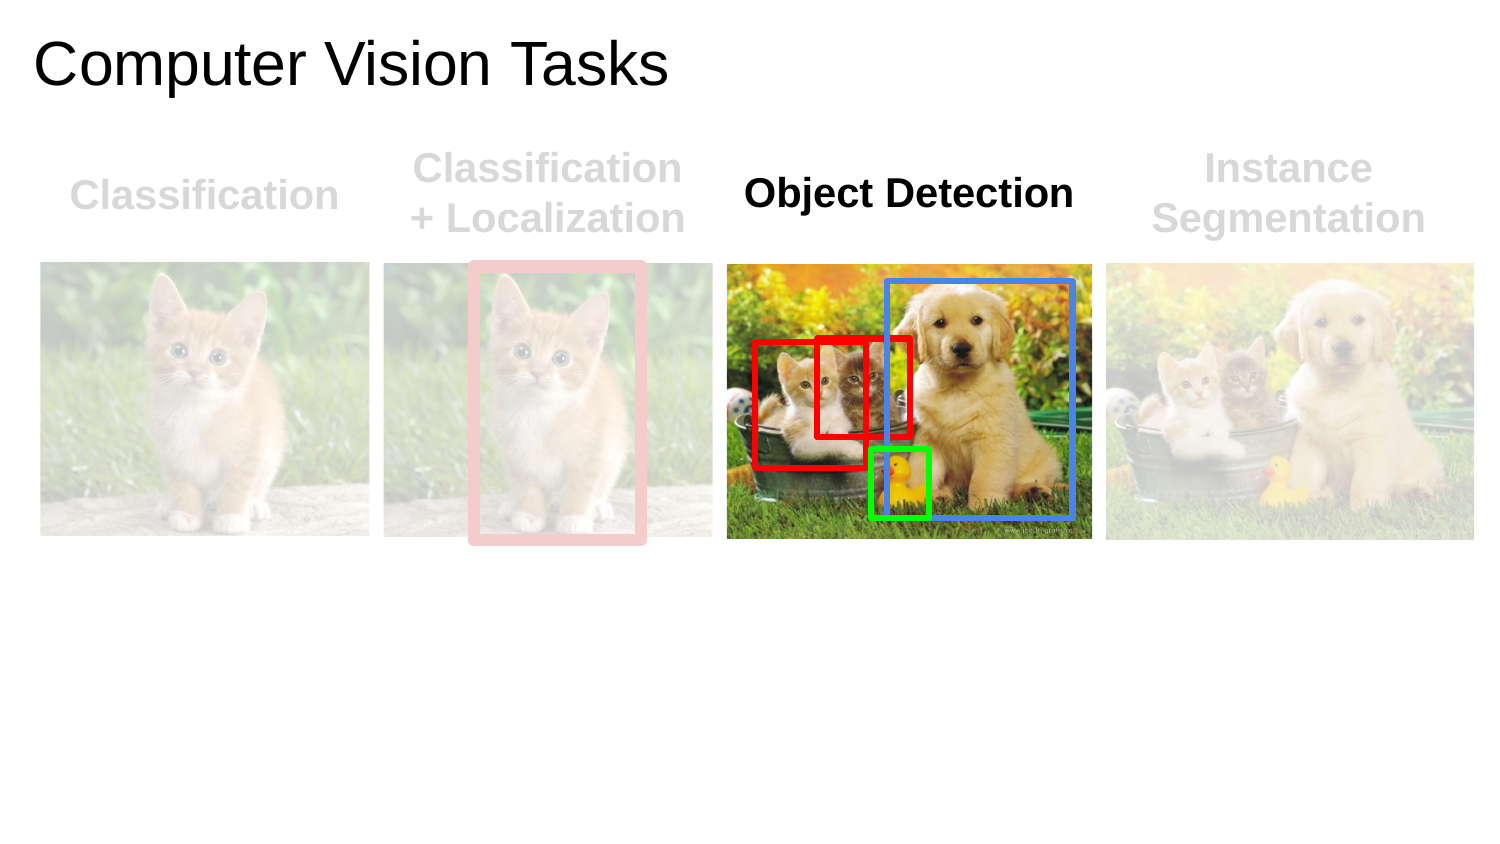

# Computer Vision Tasks
Classification
+ Localization
Instance  Segmentation
Object Detection
Classification

Fei-Fei Li & Andrej Karpathy & Justin Johnson	Lecture 8 -	1 Feb 2016
Lecture 8 - 37
1 Feb 2016
Fei-Fei Li & Andrej Karpathy & Justin Johnson